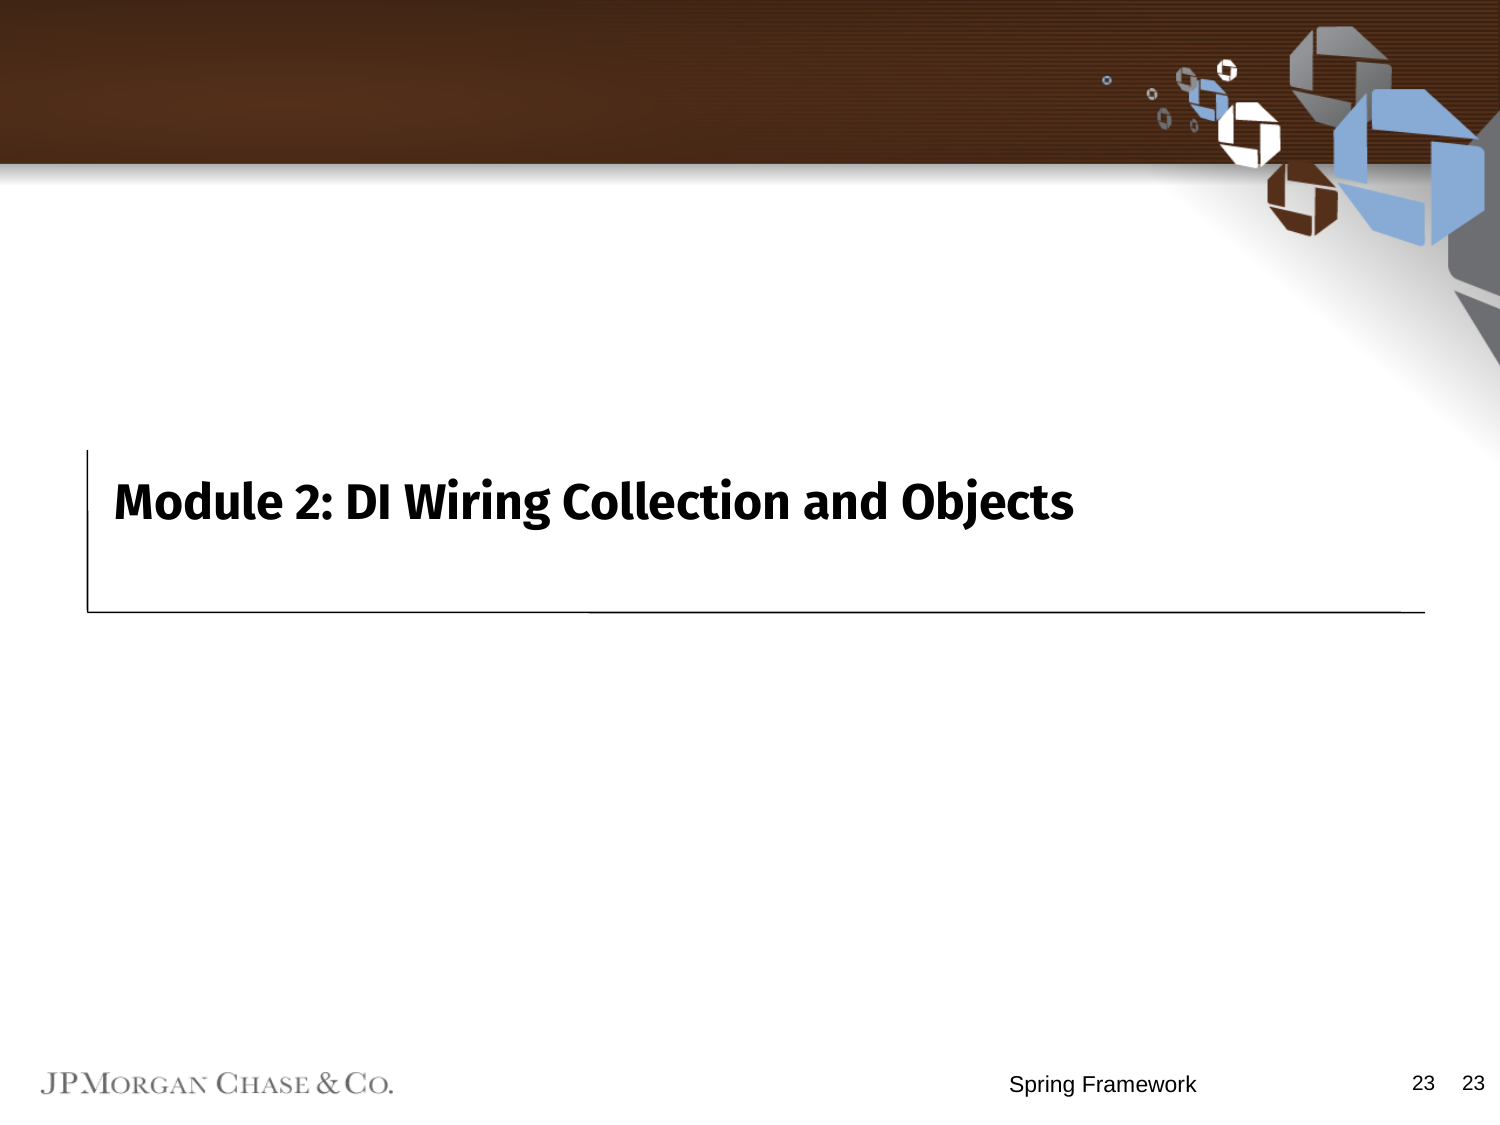

# Module 2: DI Wiring Collection and Objects

Spring Framework
23
23